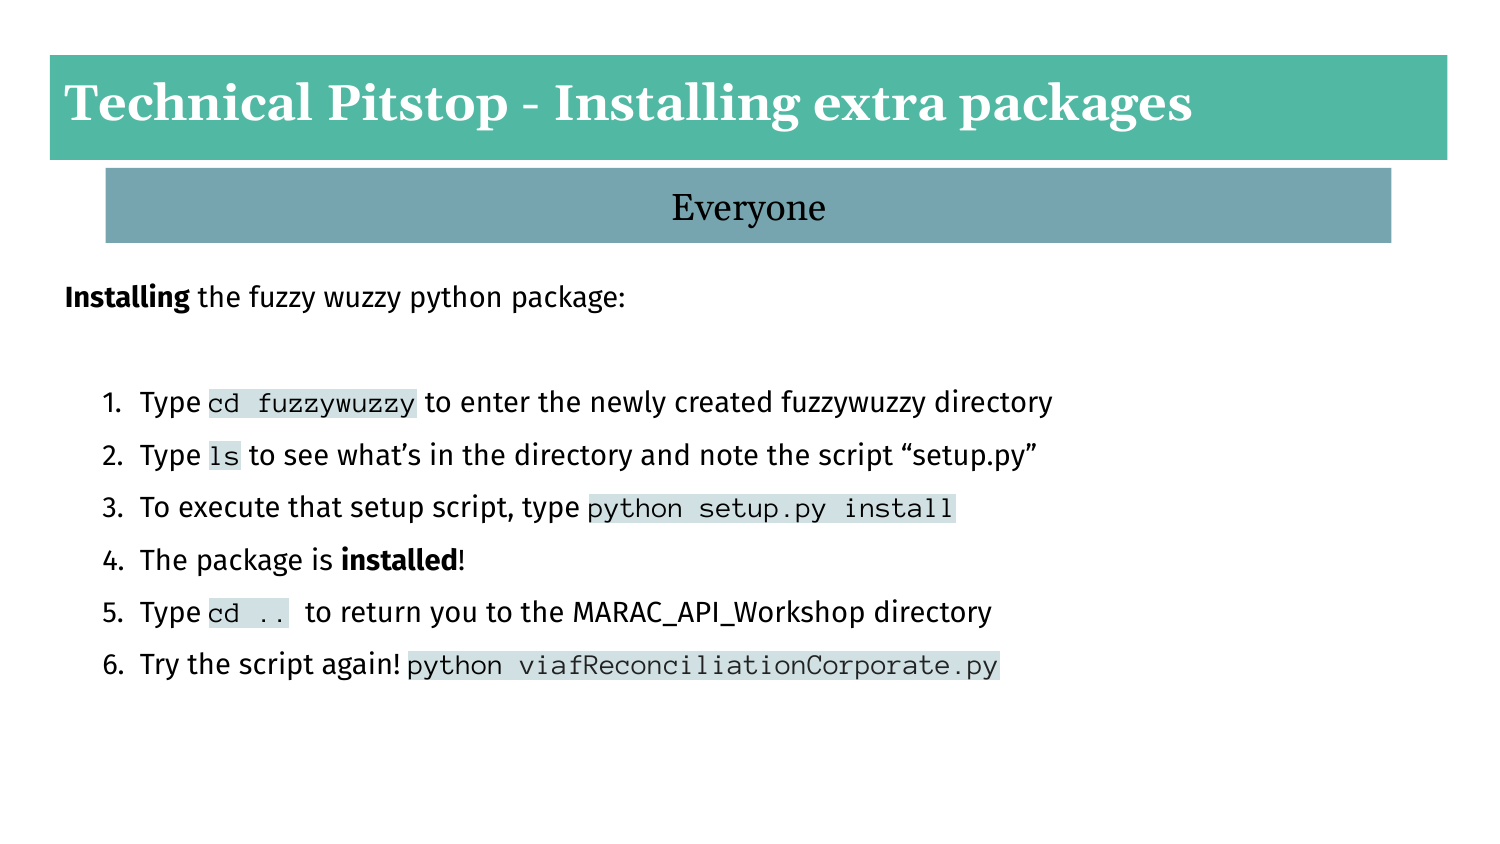

# Technical Pitstop - Installing extra packages
Everyone
Installing the fuzzy wuzzy python package:

Type cd fuzzywuzzy to enter the newly created fuzzywuzzy directory
Type ls to see what’s in the directory and note the script “setup.py”
To execute that setup script, type python setup.py install
The package is installed!
Type cd .. to return you to the MARAC_API_Workshop directory
Try the script again! python viafReconciliationCorporate.py